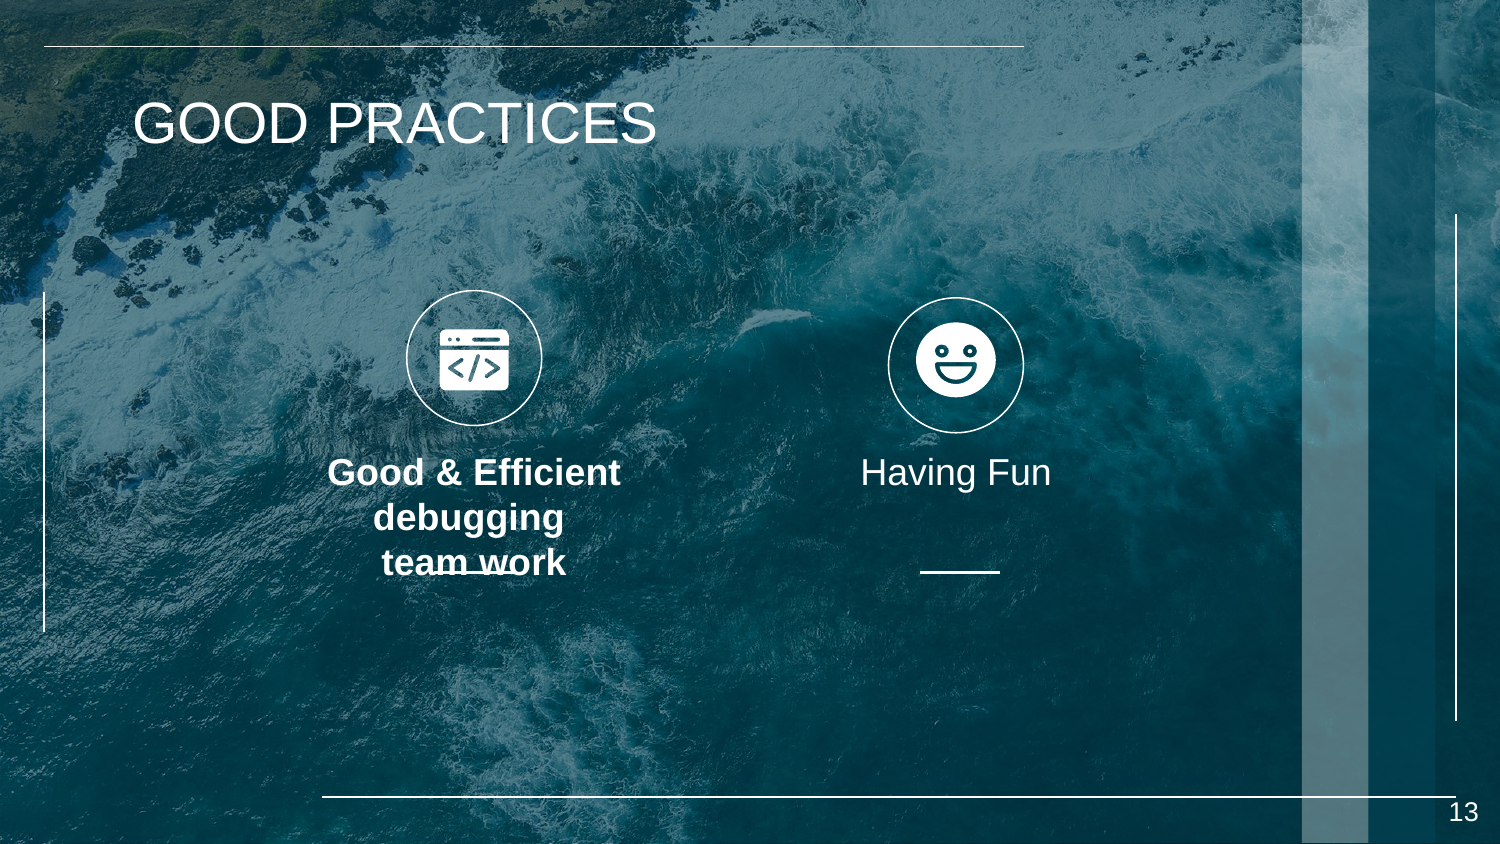

# GOOD PRACTICES

Good & Efficient debugging
team work

Having Fun
13